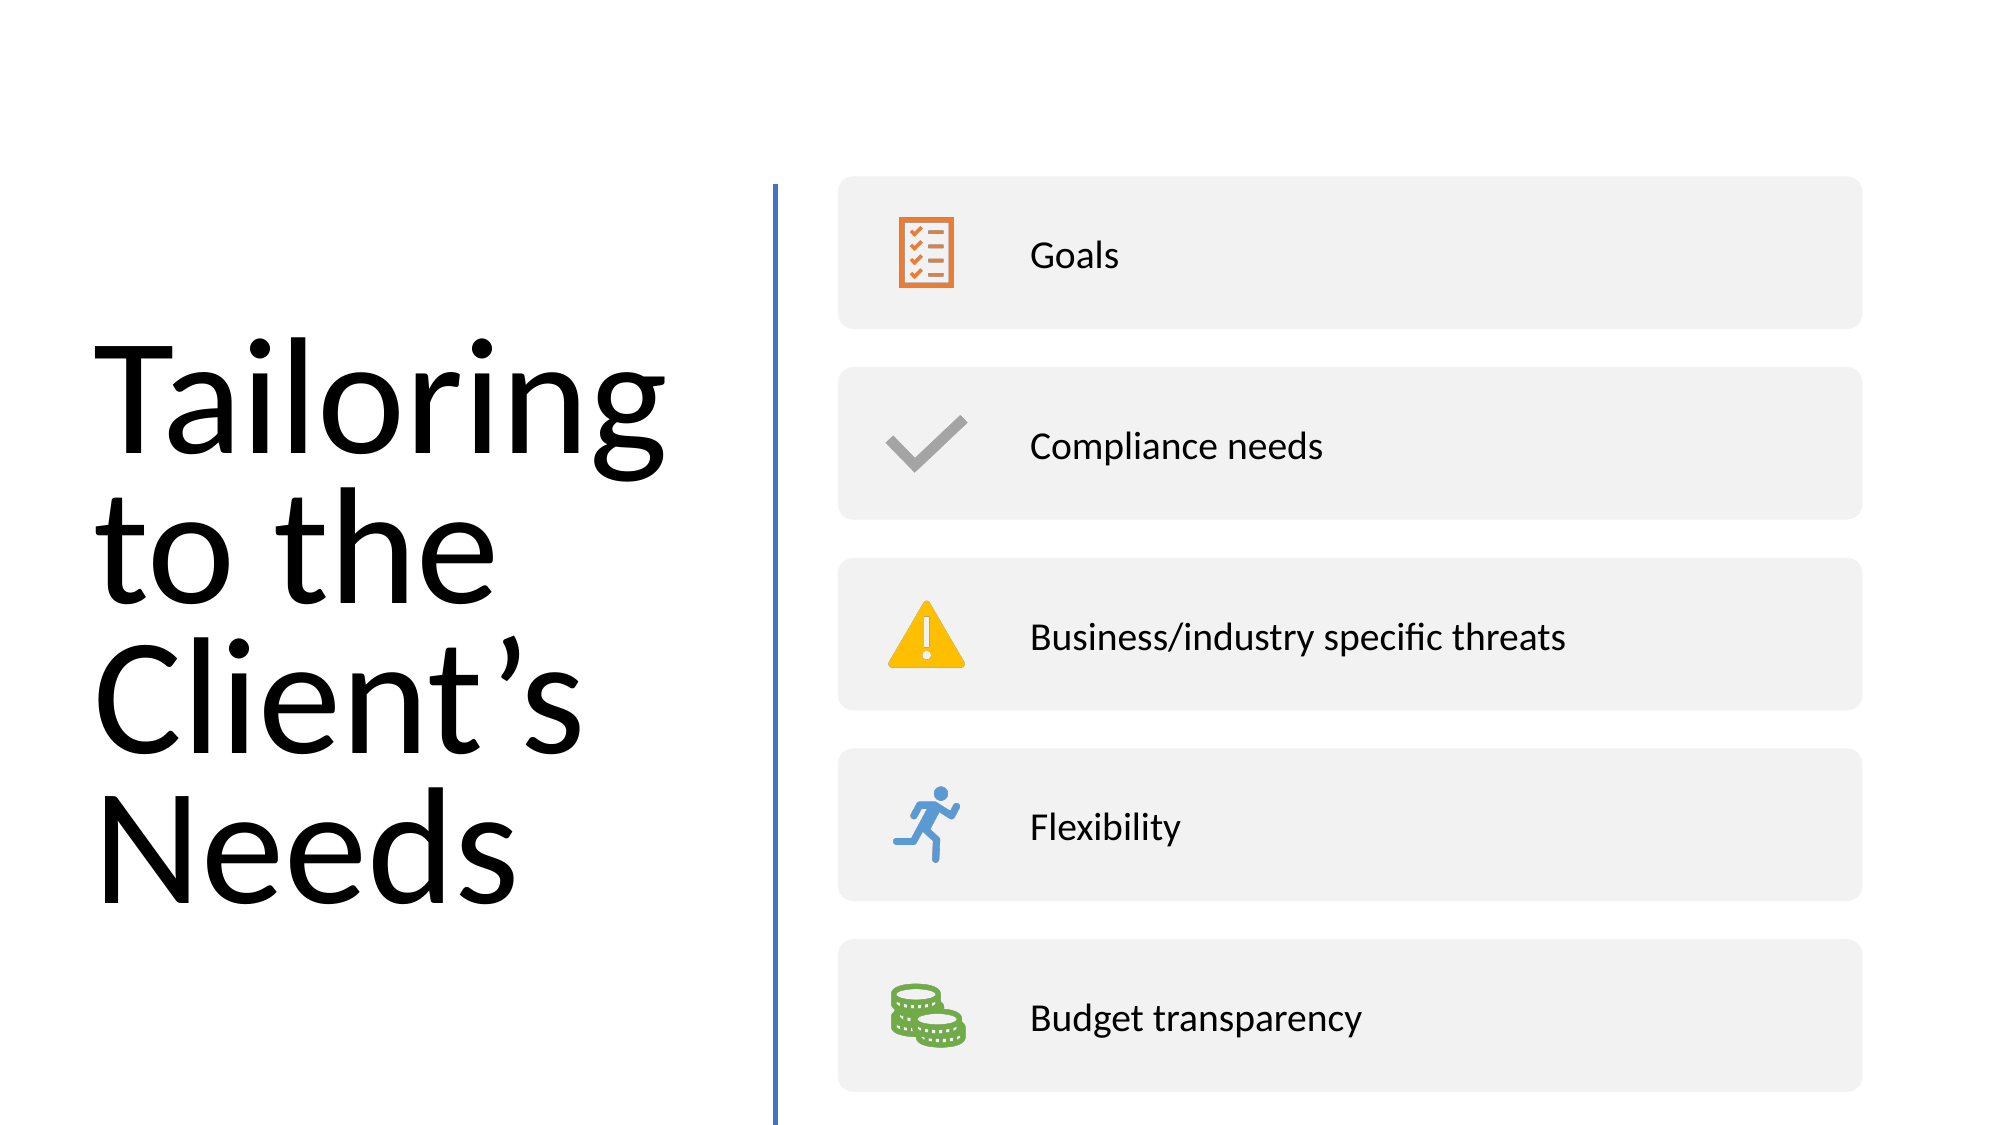

# Tailoring to the Client’s Needs
Goals
Compliance needs
Business/industry specific threats
Flexibility
Budget transparency